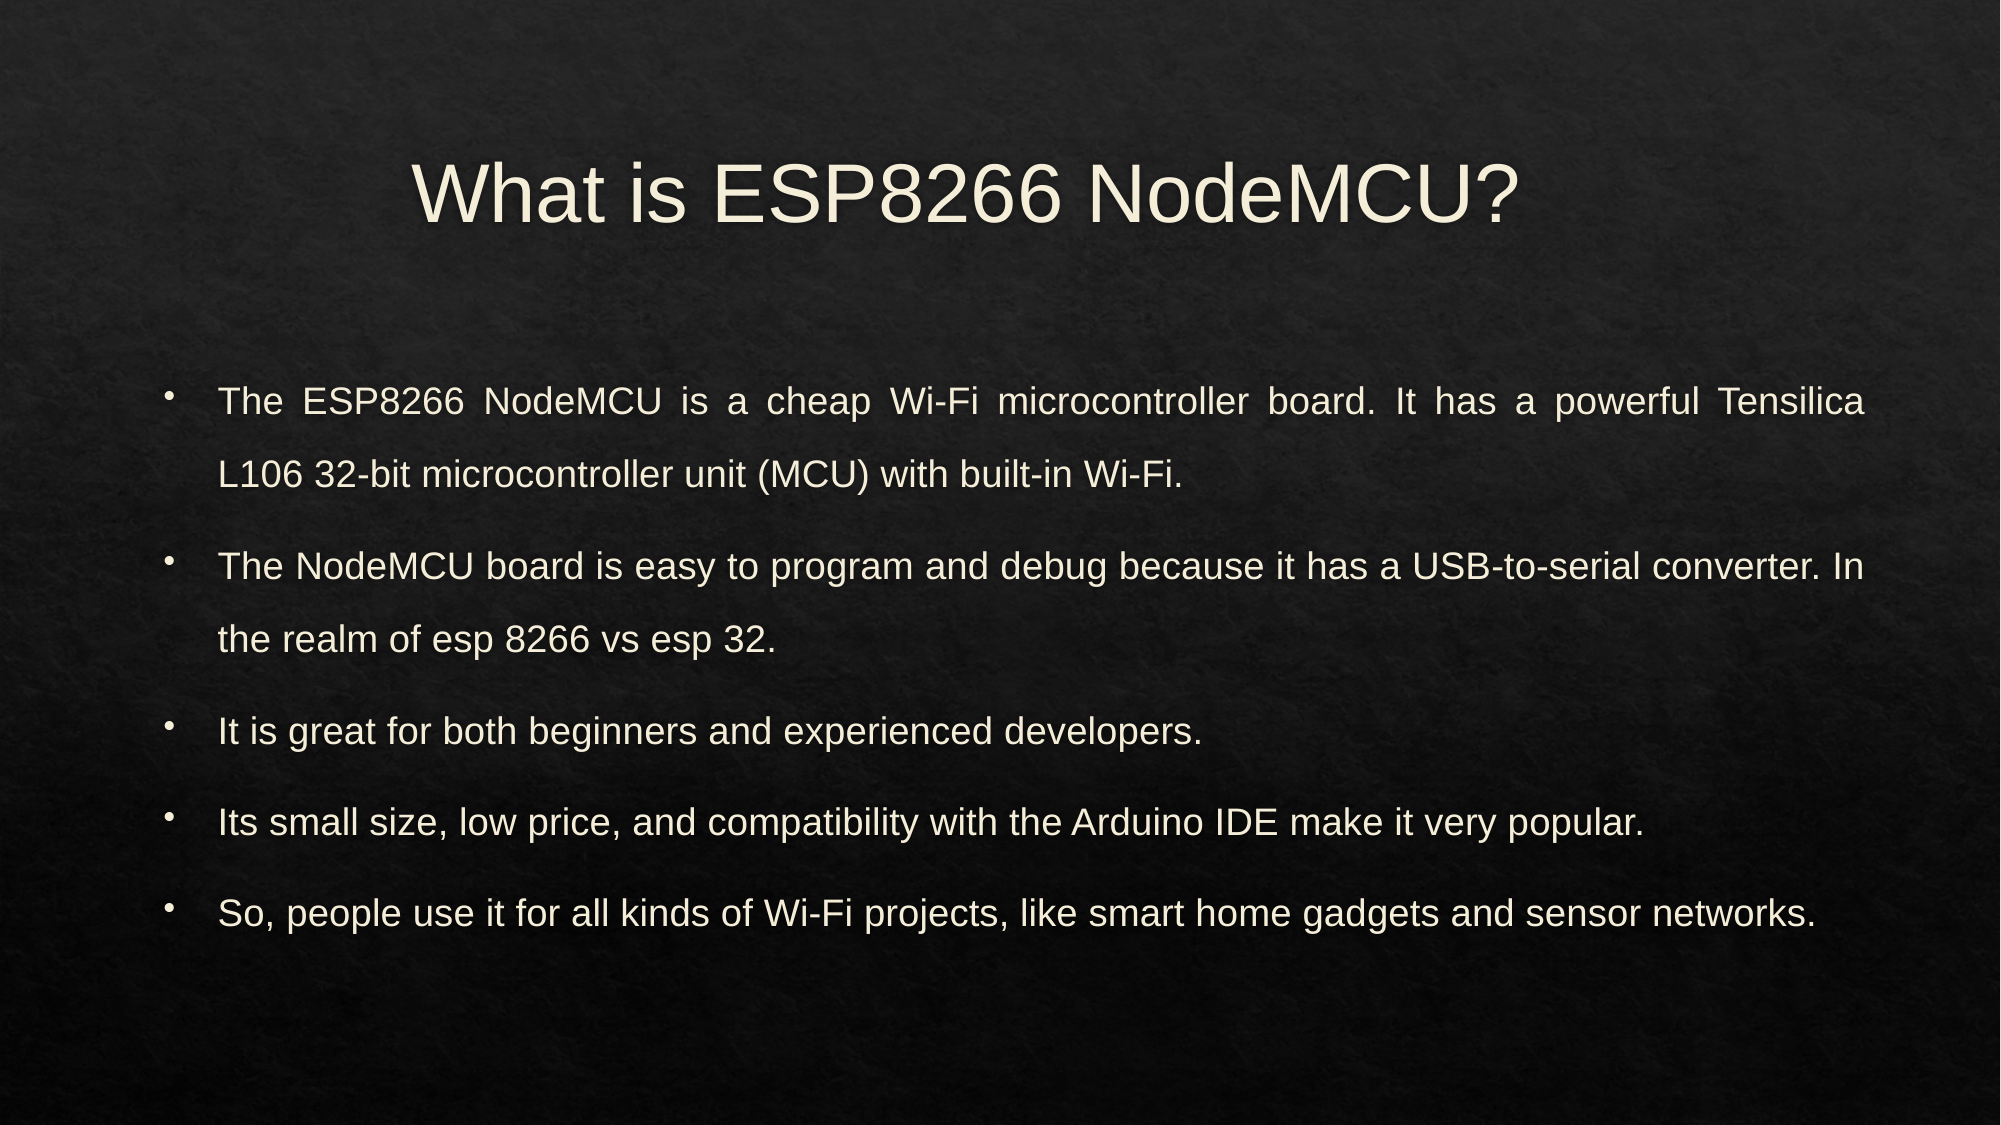

# What is ESP8266 NodeMCU?
The ESP8266 NodeMCU is a cheap Wi-Fi microcontroller board. It has a powerful Tensilica L106 32-bit microcontroller unit (MCU) with built-in Wi-Fi.
The NodeMCU board is easy to program and debug because it has a USB-to-serial converter. In the realm of esp 8266 vs esp 32.
It is great for both beginners and experienced developers.
Its small size, low price, and compatibility with the Arduino IDE make it very popular.
So, people use it for all kinds of Wi-Fi projects, like smart home gadgets and sensor networks.